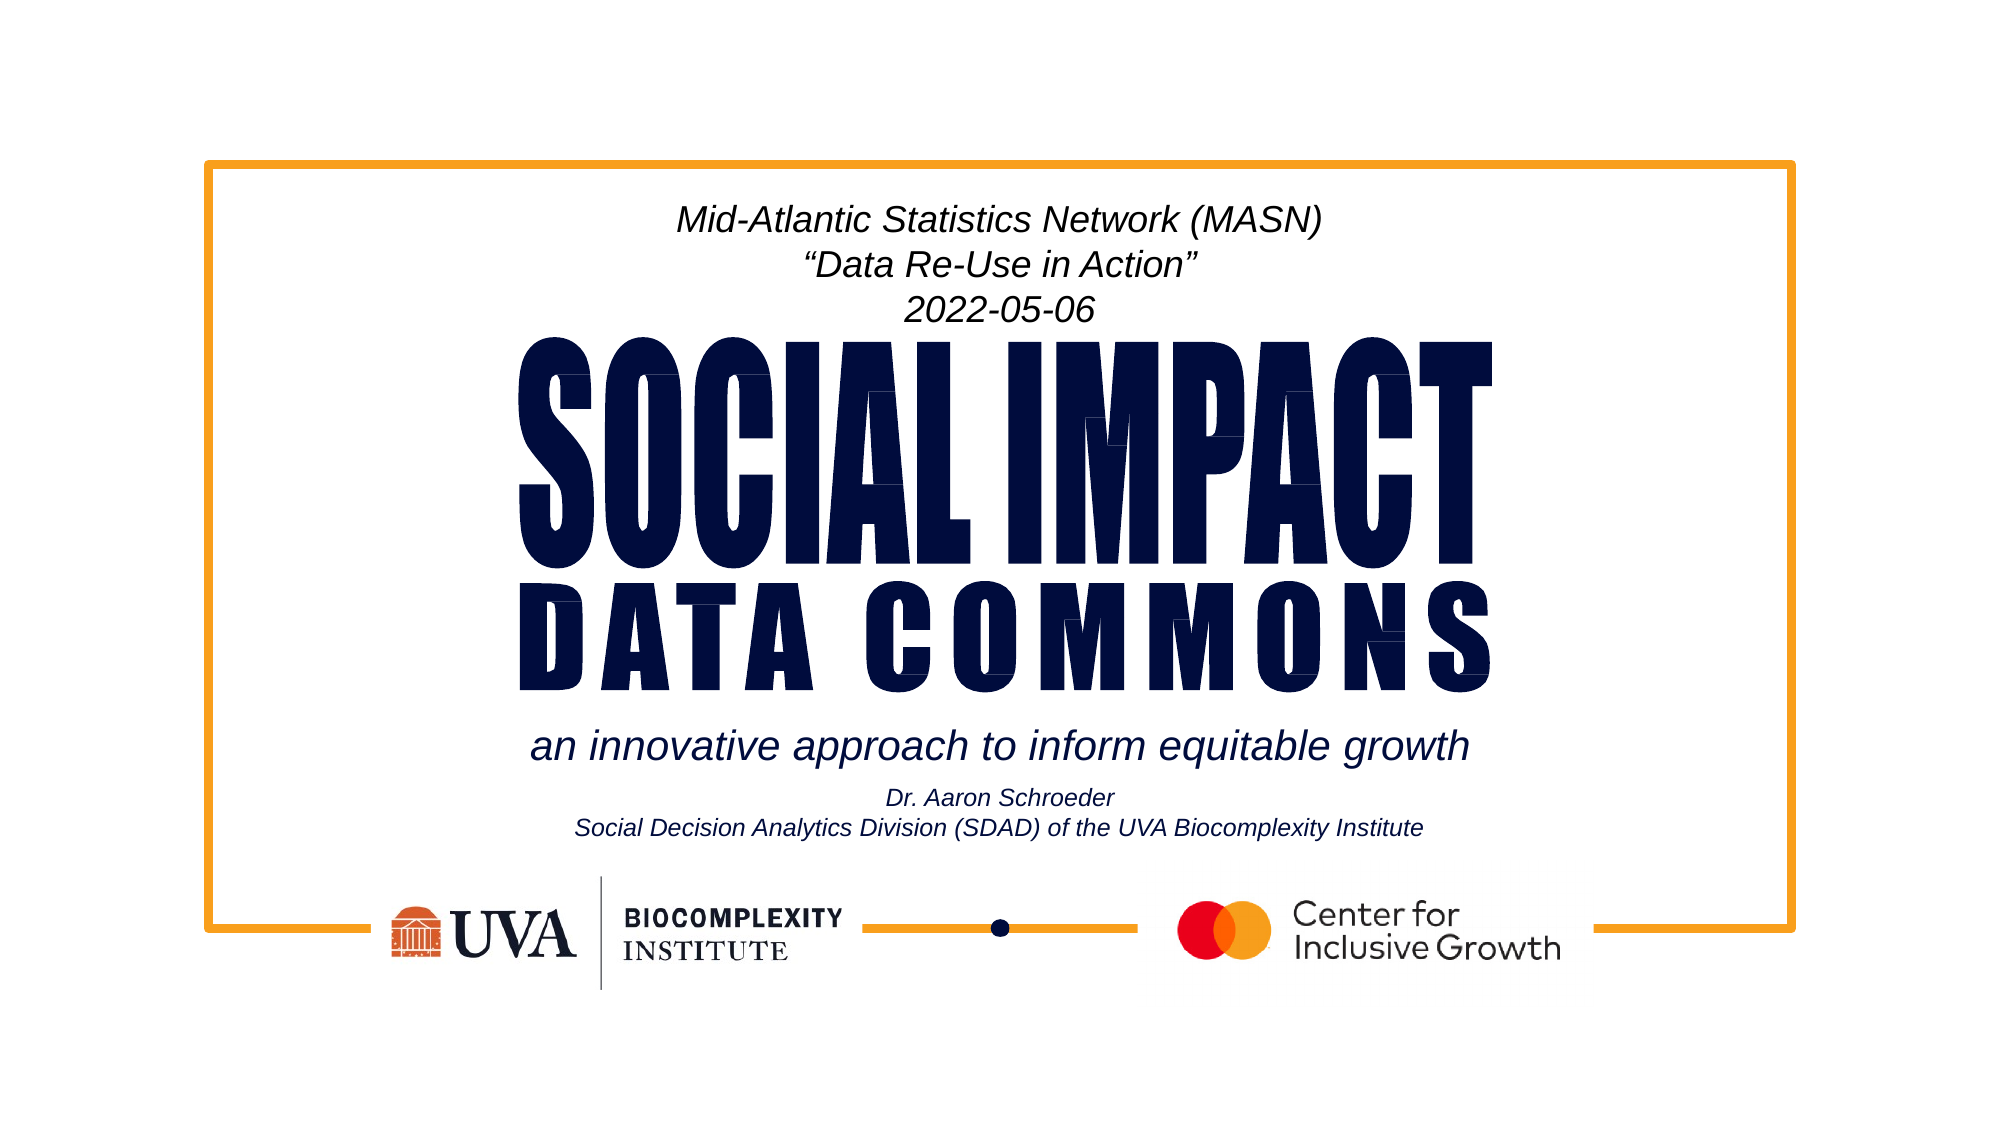

Mid-Atlantic Statistics Network (MASN)
“Data Re-Use in Action”
2022-05-06

# an innovative approach to inform equitable growth Dr. Aaron Schroeder Social Decision Analytics Division (SDAD) of the UVA Biocomplexity Institute